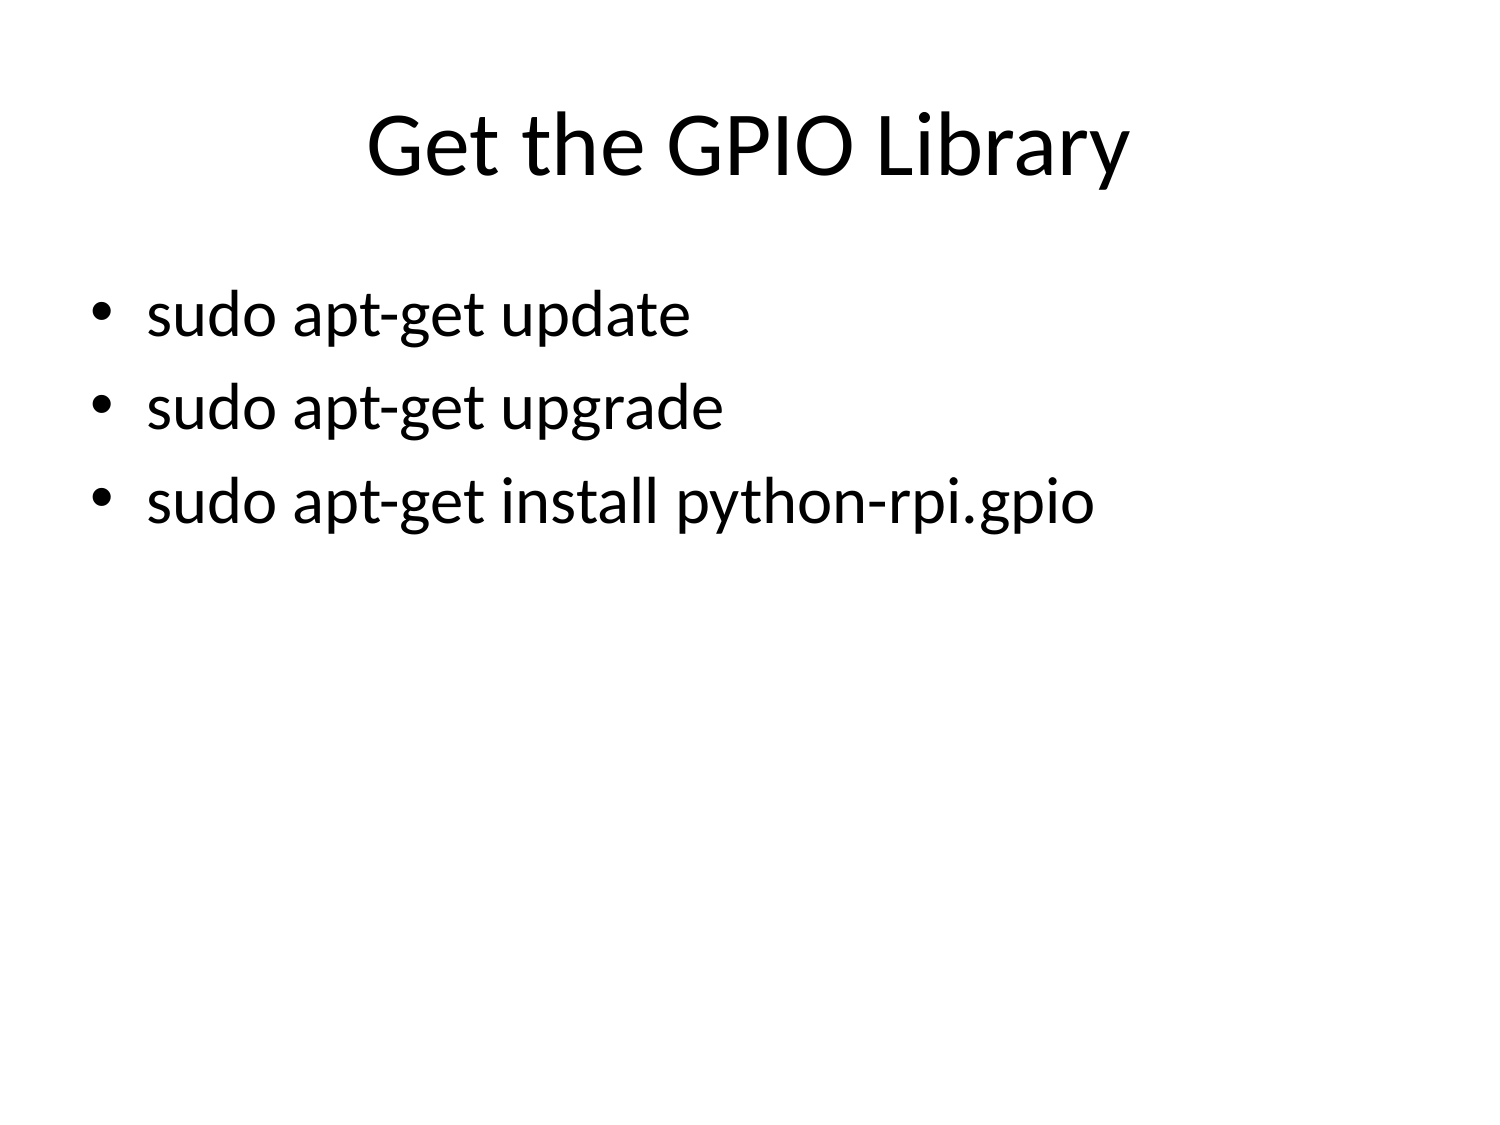

# Get the GPIO Library
sudo apt-get update
sudo apt-get upgrade
sudo apt-get install python-rpi.gpio